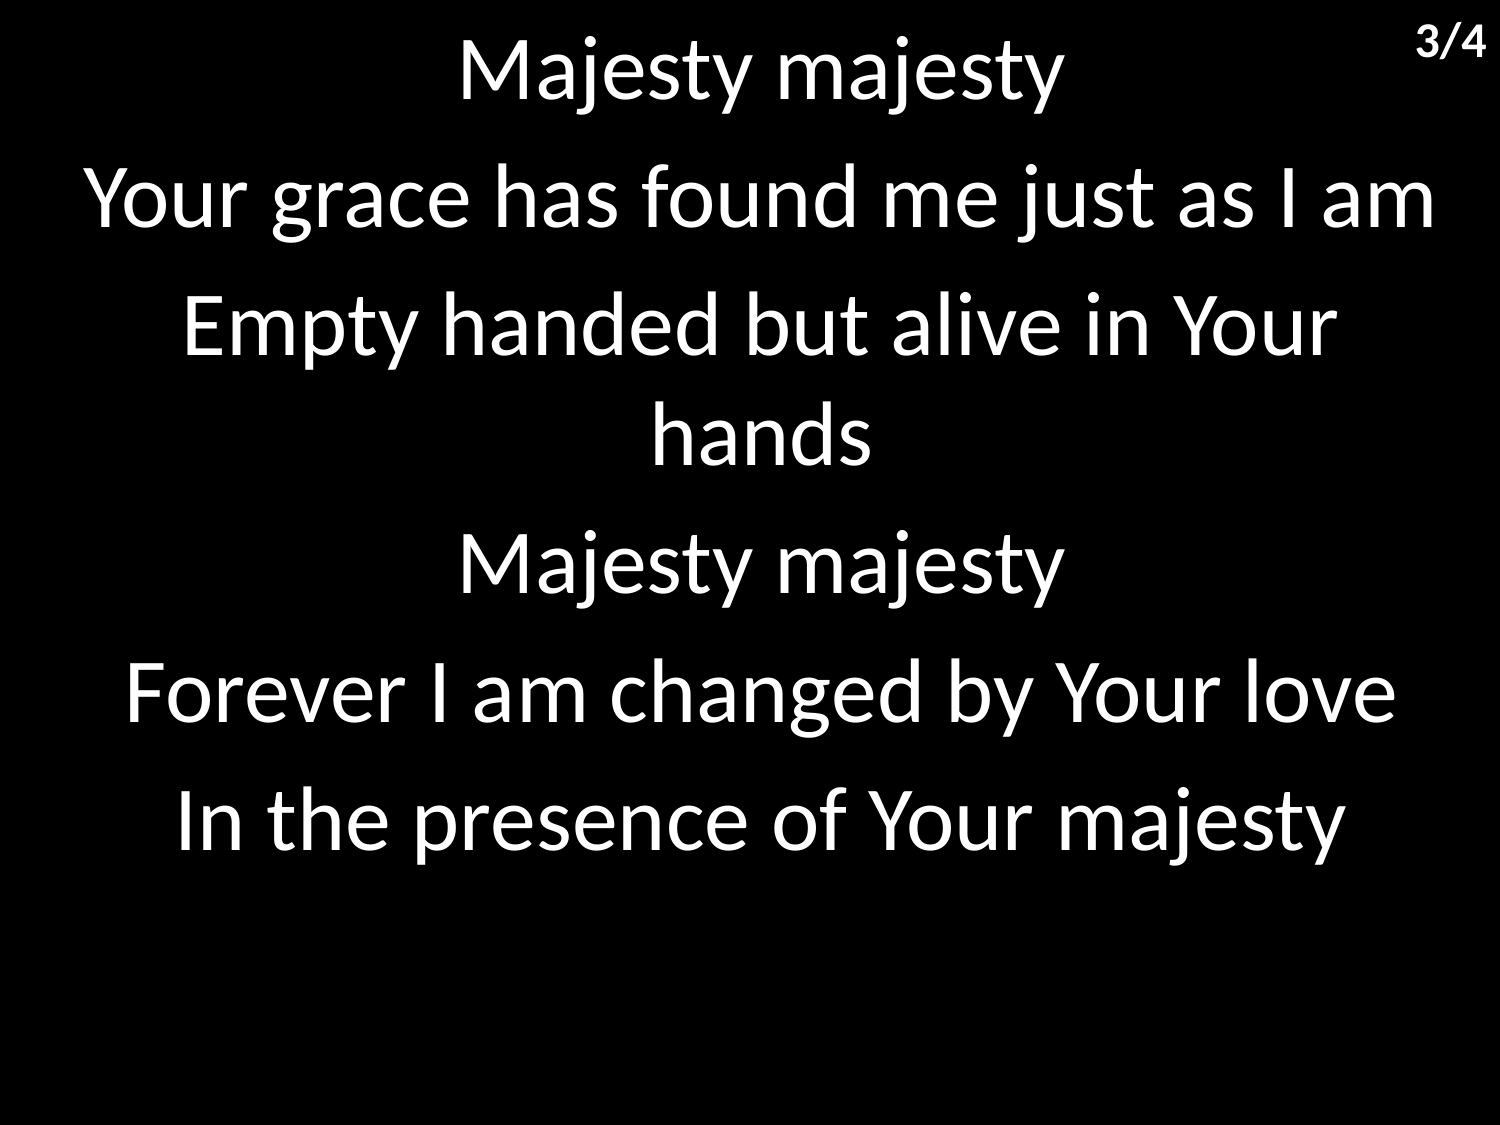

Majesty majesty
Your grace has found me just as I am
Empty handed but alive in Your hands
Majesty majesty
Forever I am changed by Your love
In the presence of Your majesty
3/4